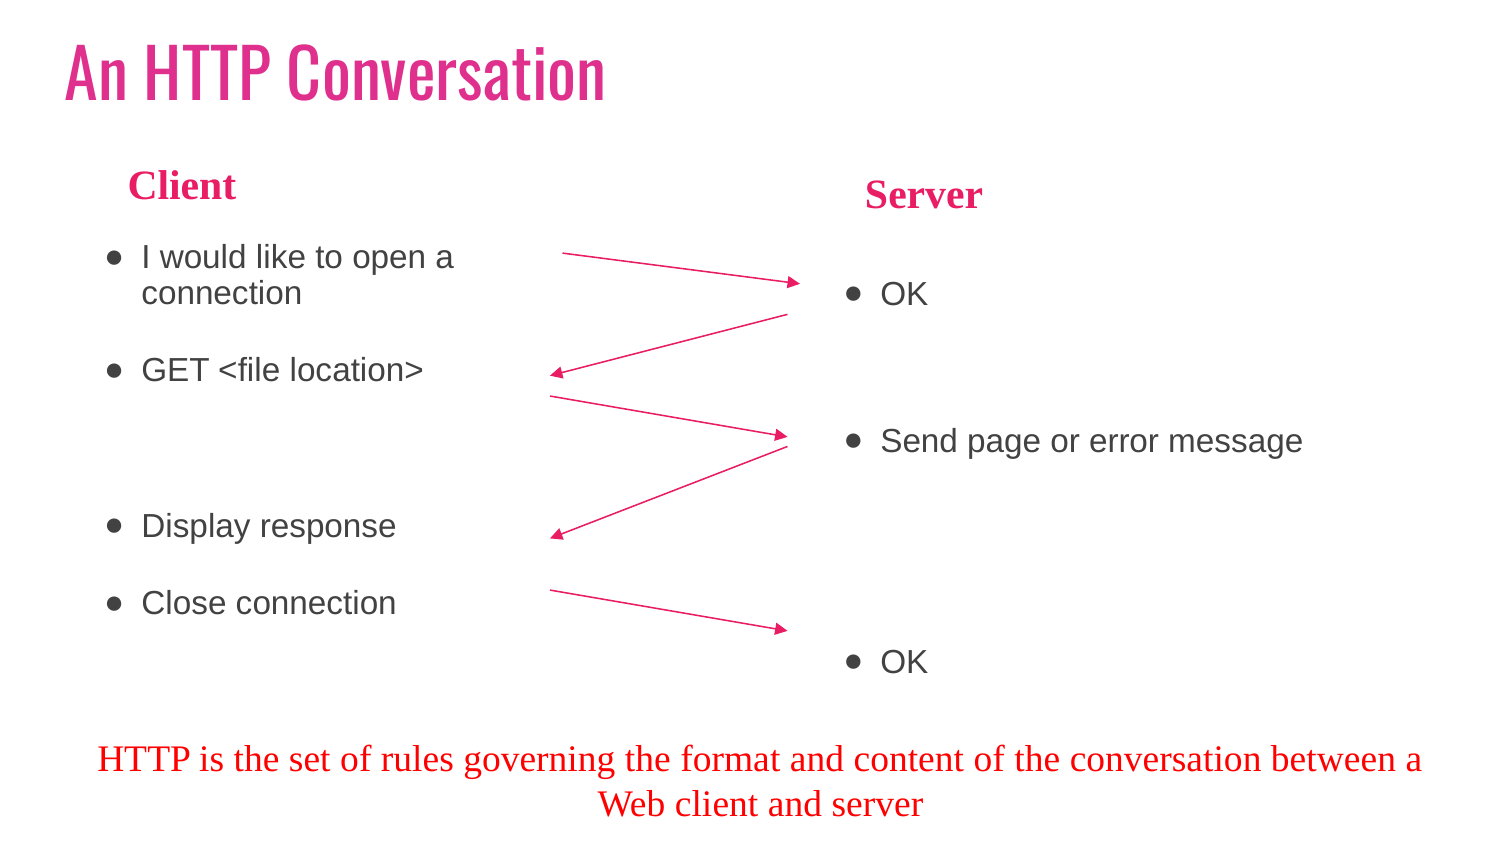

An HTTP Conversation
Client
Server

OK

Send page or error message

OK
I would like to open a connection
GET <file location>

Display response
Close connection
HTTP is the set of rules governing the format and content of the conversation between a Web client and server